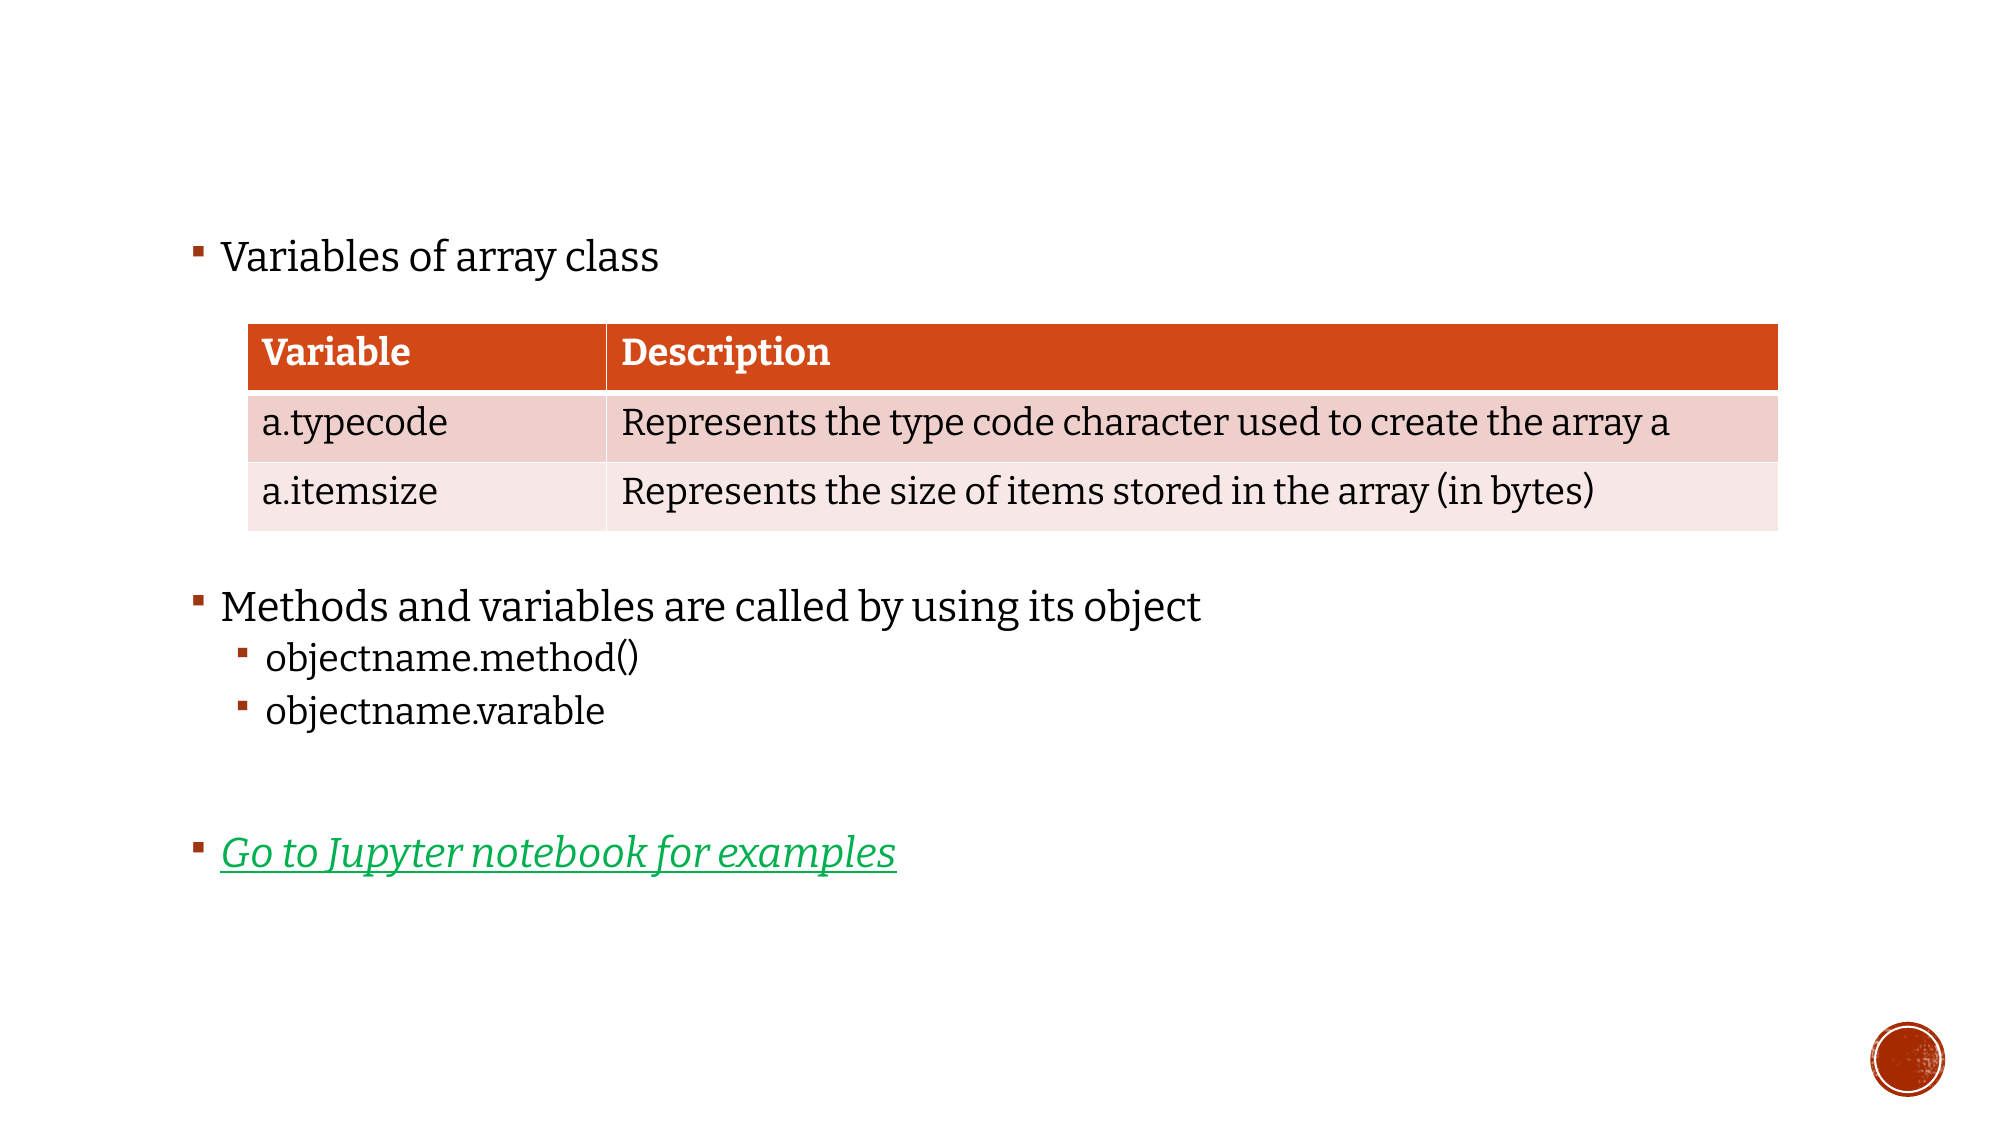

Variables of array class

Methods and variables are called by using its object
objectname.method()
objectname.varable

Go to Jupyter notebook for examples
| Variable | Description |
| --- | --- |
| a.typecode | Represents the type code character used to create the array a |
| a.itemsize | Represents the size of items stored in the array (in bytes) |